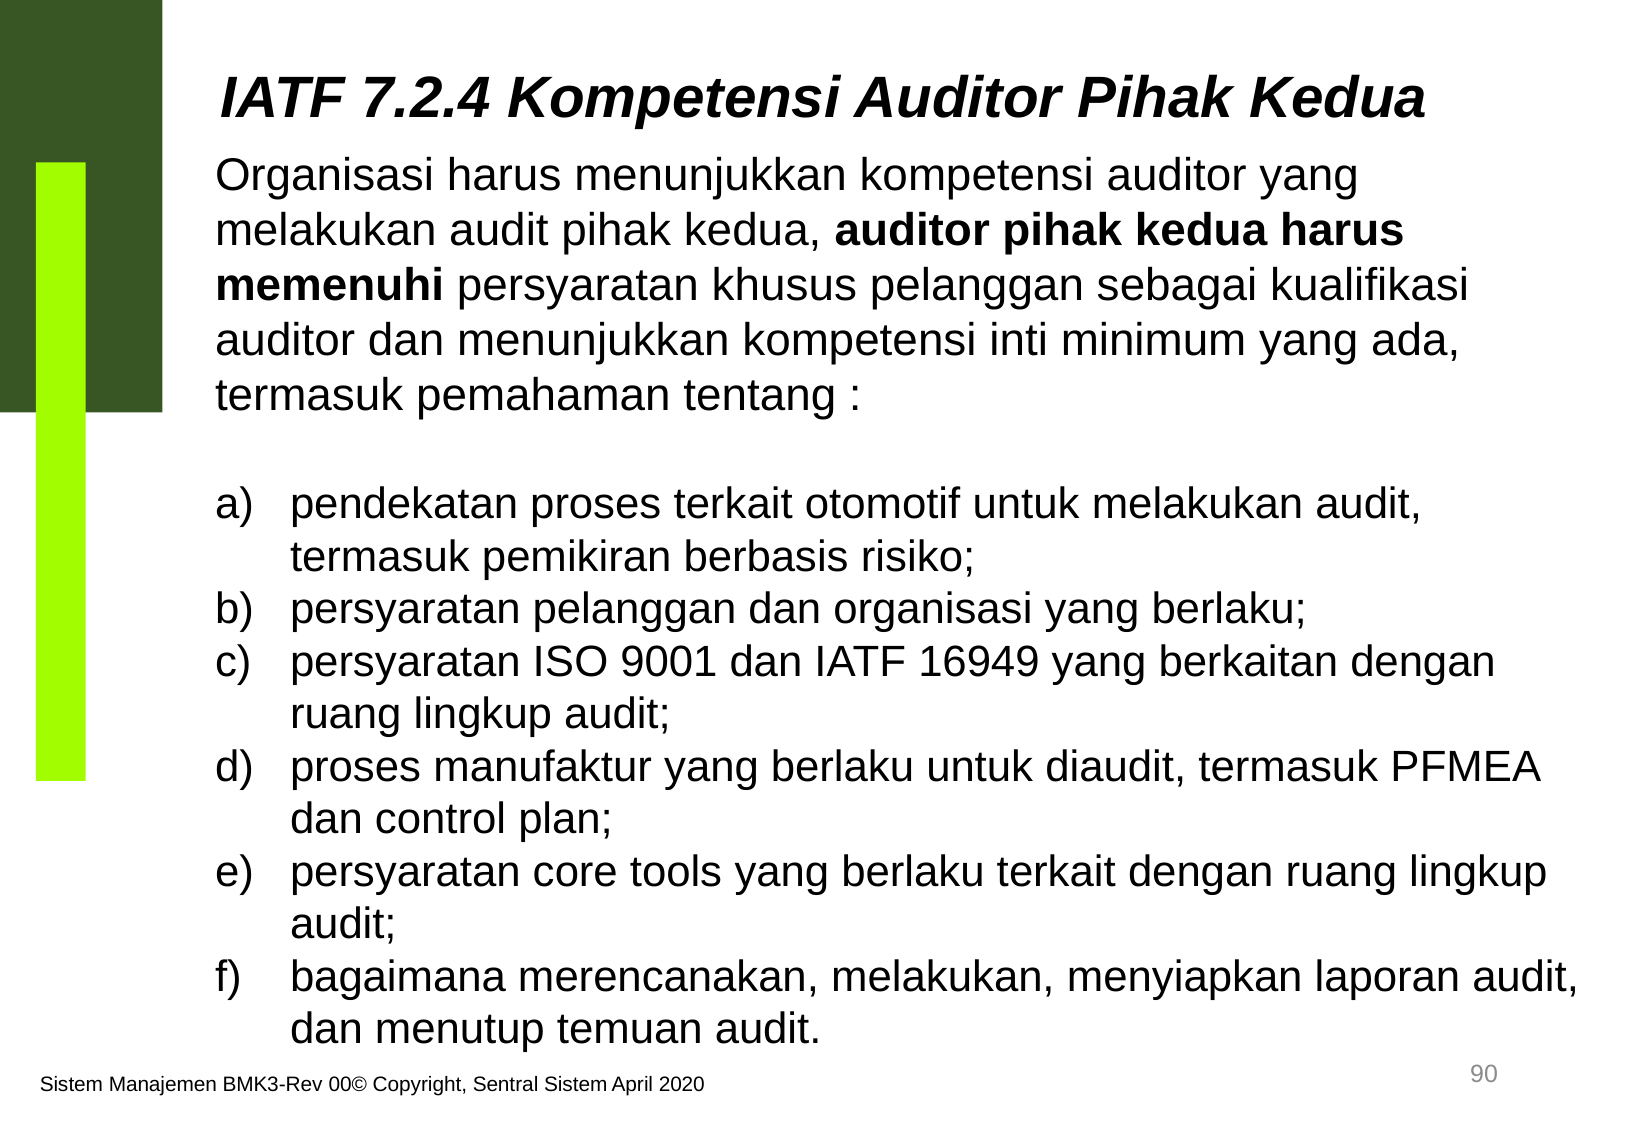

IATF 7.2.4 Kompetensi Auditor Pihak Kedua
Organisasi harus menunjukkan kompetensi auditor yang melakukan audit pihak kedua, auditor pihak kedua harus memenuhi persyaratan khusus pelanggan sebagai kualifikasi auditor dan menunjukkan kompetensi inti minimum yang ada, termasuk pemahaman tentang :

pendekatan proses terkait otomotif untuk melakukan audit, termasuk pemikiran berbasis risiko;
persyaratan pelanggan dan organisasi yang berlaku;
persyaratan ISO 9001 dan IATF 16949 yang berkaitan dengan ruang lingkup audit;
proses manufaktur yang berlaku untuk diaudit, termasuk PFMEA dan control plan;
persyaratan core tools yang berlaku terkait dengan ruang lingkup audit;
bagaimana merencanakan, melakukan, menyiapkan laporan audit, dan menutup temuan audit.

90
Sistem Manajemen BMK3-Rev 00© Copyright, Sentral Sistem April 2020